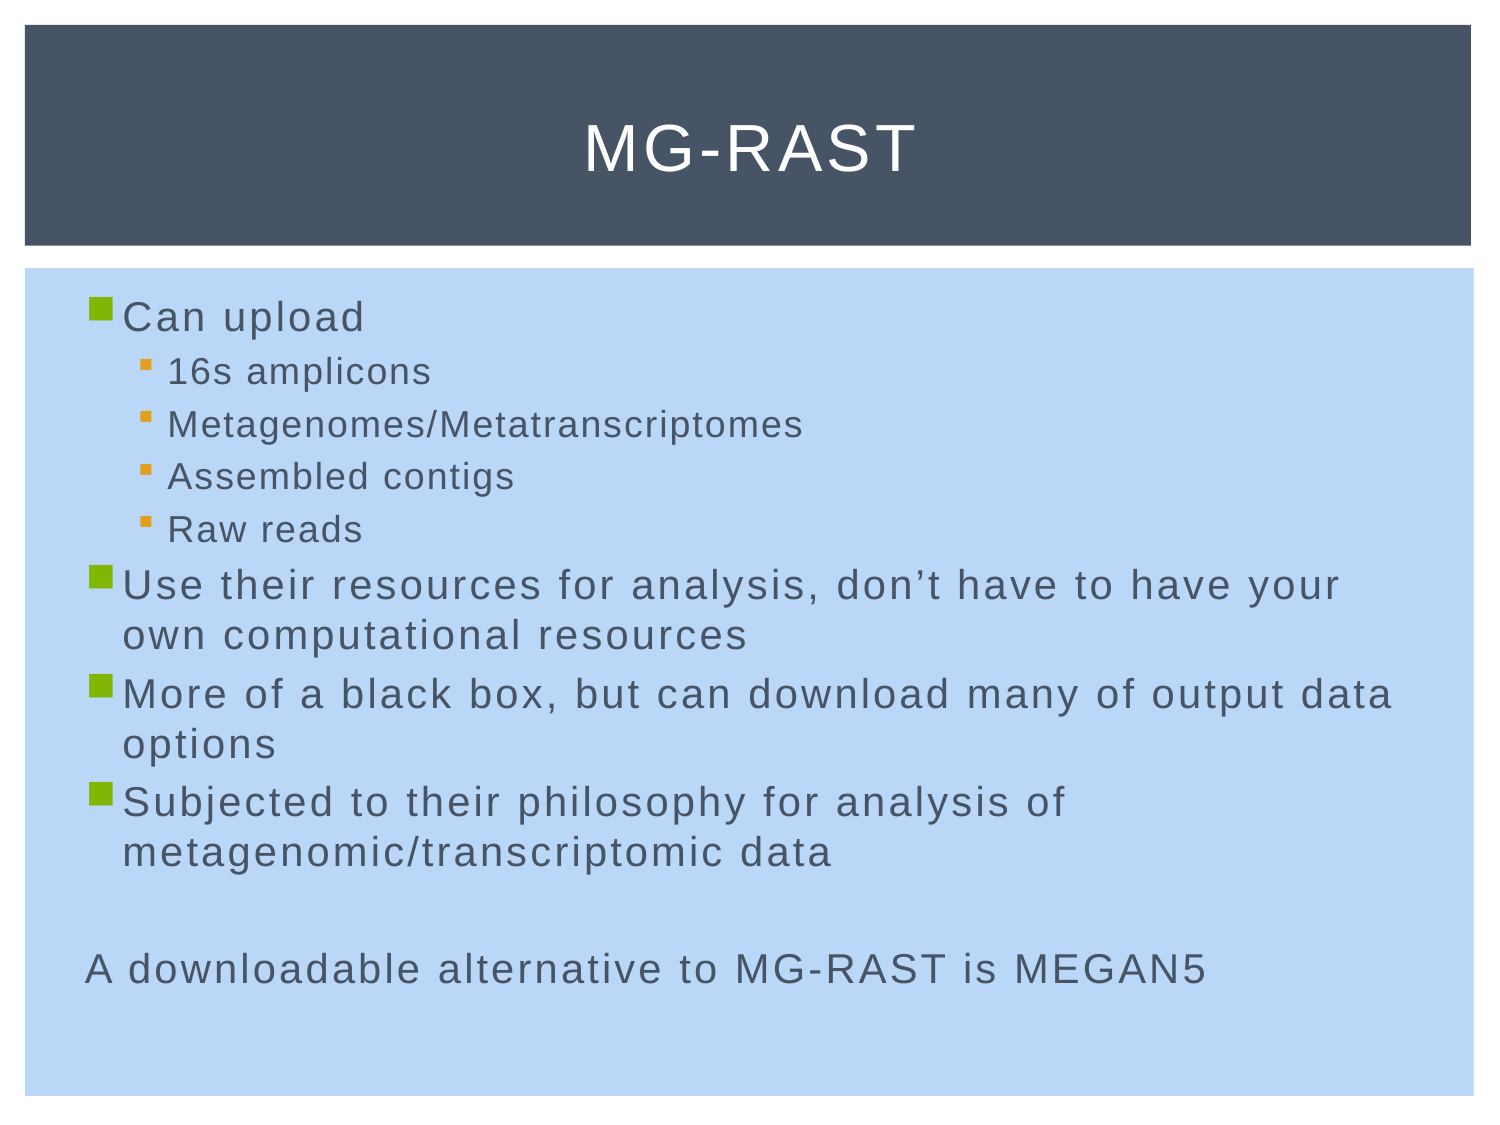

# MG-RAST
Can upload
16s amplicons
Metagenomes/Metatranscriptomes
Assembled contigs
Raw reads
Use their resources for analysis, don’t have to have your own computational resources
More of a black box, but can download many of output data options
Subjected to their philosophy for analysis of metagenomic/transcriptomic data

A downloadable alternative to MG-RAST is MEGAN5